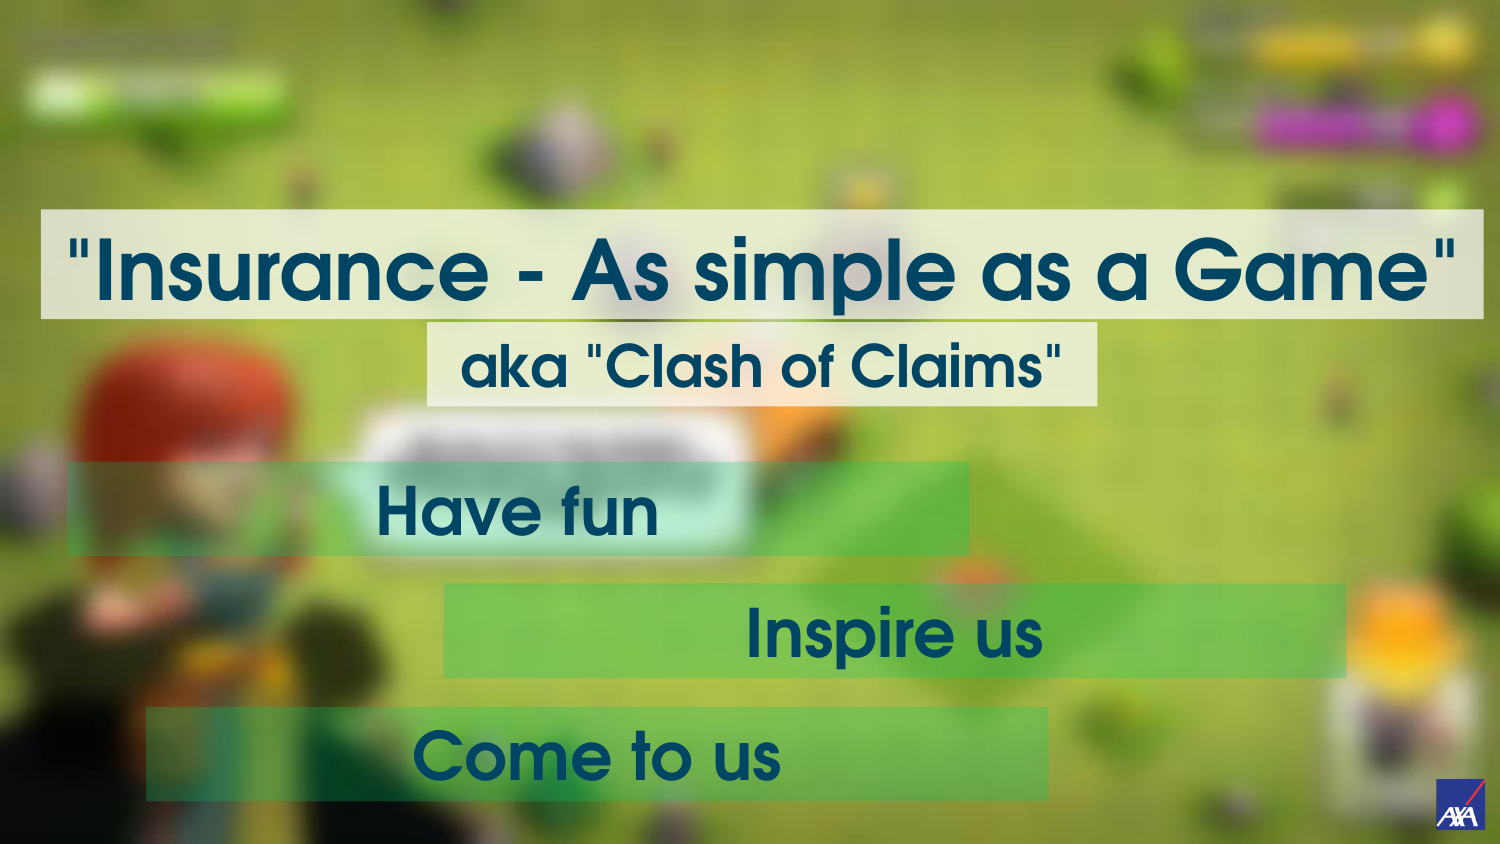

"Insurance - As simple as a Game"
aka "Clash of Claims"
Have fun
Inspire us
Come to us